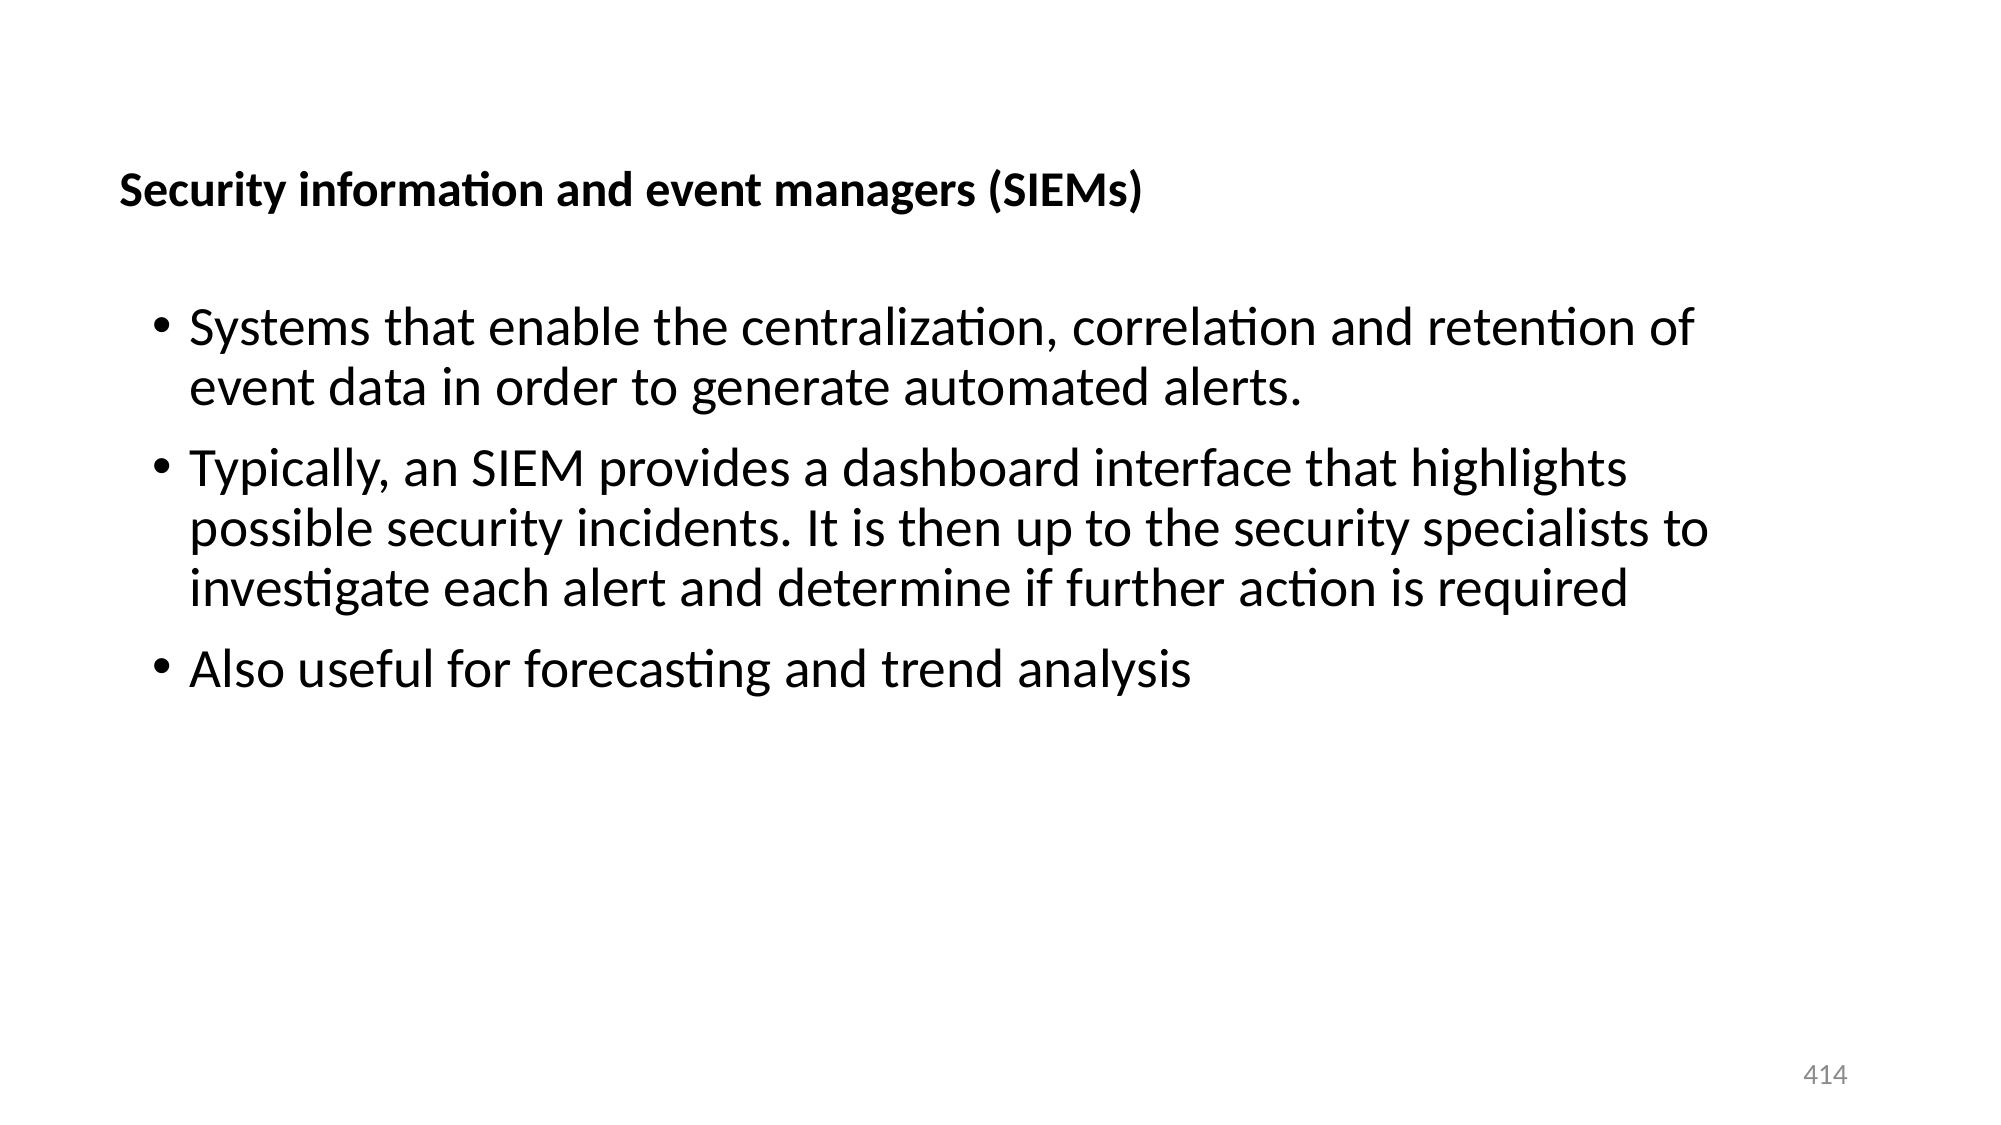

# Security information and event managers (SIEMs)
Systems that enable the centralization, correlation and retention of event data in order to generate automated alerts.
Typically, an SIEM provides a dashboard interface that highlights possible security incidents. It is then up to the security specialists to investigate each alert and determine if further action is required
Also useful for forecasting and trend analysis

414